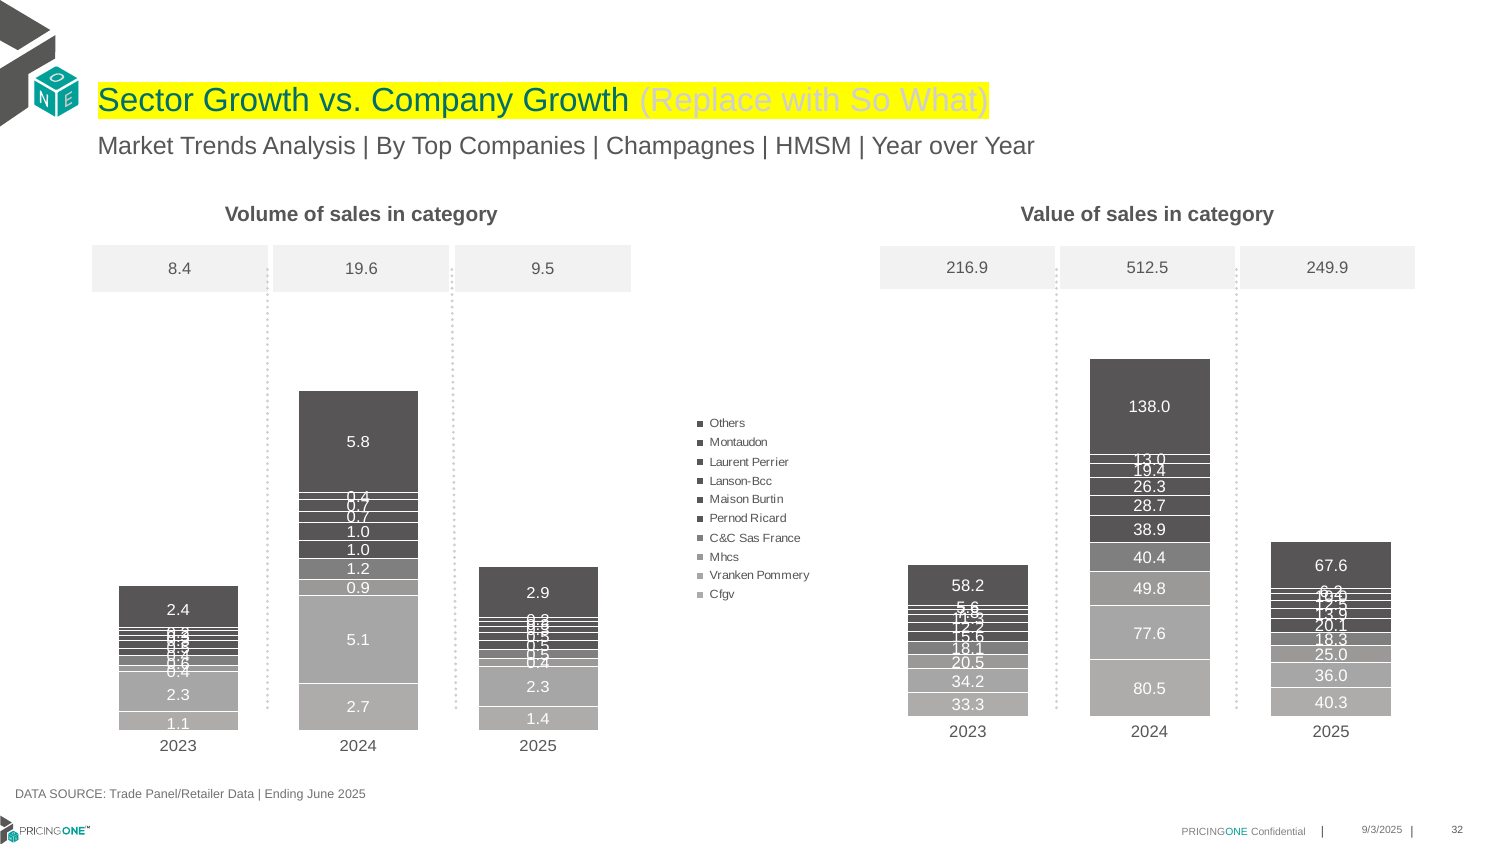

# Sector Growth vs. Company Growth (Replace with So What)
Market Trends Analysis | By Top Companies | Champagnes | HMSM | Year over Year
| Value of sales in category |  |  |
| --- | --- | --- |
| 216.9 | 512.5 | 249.9 |
| Volume of sales in category |  |  |
| --- | --- | --- |
| 8.4 | 19.6 | 9.5 |

### Chart

| Category | Cfgv | Vranken Pommery | Mhcs | C&C Sas France | Pernod Ricard | Maison Burtin | Lanson-Bcc | Laurent Perrier | Montaudon | Others |
|---|---|---|---|---|---|---|---|---|---|---|
| 2023 | 33.315707 | 34.226037 | 20.500453 | 18.104881 | 15.621185 | 12.216065 | 11.326661 | 7.757324 | 5.639246 | 58.195906 |
| 2024 | 80.506093 | 77.614891 | 49.774842 | 40.384925 | 38.861922 | 28.73963 | 26.293673 | 19.359139 | 13.007644 | 138.002269 |
| 2025 | 40.274798 | 35.954912 | 25.034278 | 18.304164 | 20.070208 | 13.937319 | 12.546205 | 10.031304 | 6.15776 | 67.556719 |

### Chart

| Category | Cfgv | Vranken Pommery | Mhcs | C&C Sas France | Pernod Ricard | Maison Burtin | Lanson-Bcc | Laurent Perrier | Montaudon | Others |
|---|---|---|---|---|---|---|---|---|---|---|
| 2023 | 1.122715 | 2.268812 | 0.374482 | 0.562257 | 0.408047 | 0.467636 | 0.282936 | 0.266896 | 0.187618 | 2.412106 |
| 2024 | 2.743414 | 5.080082 | 0.892736 | 1.229288 | 0.997501 | 1.046274 | 0.658001 | 0.661289 | 0.431415 | 5.847825 |
| 2025 | 1.389628 | 2.314317 | 0.439767 | 0.541967 | 0.5055 | 0.476153 | 0.314705 | 0.340059 | 0.203446 | 2.936632 |
DATA SOURCE: Trade Panel/Retailer Data | Ending June 2025

9/3/2025
32